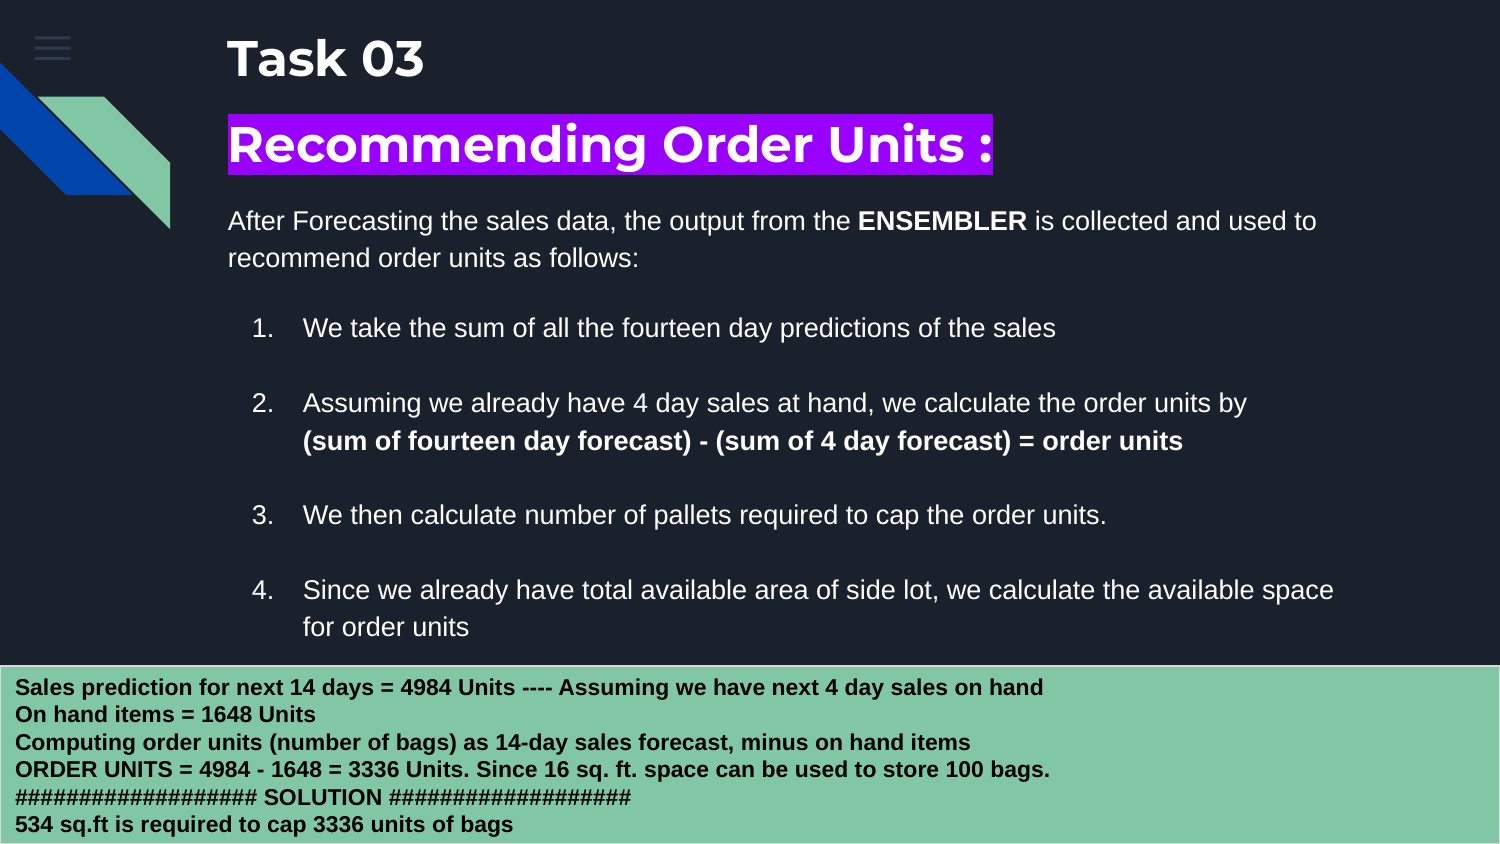

Task 03
# Recommending Order Units :
After Forecasting the sales data, the output from the ENSEMBLER is collected and used to recommend order units as follows:
We take the sum of all the fourteen day predictions of the sales
Assuming we already have 4 day sales at hand, we calculate the order units by
(sum of fourteen day forecast) - (sum of 4 day forecast) = order units
We then calculate number of pallets required to cap the order units.
Since we already have total available area of side lot, we calculate the available space for order units

Sales prediction for next 14 days = 4984 Units ---- Assuming we have next 4 day sales on hand
On hand items = 1648 Units
Computing order units (number of bags) as 14-day sales forecast, minus on hand items
ORDER UNITS = 4984 - 1648 = 3336 Units. Since 16 sq. ft. space can be used to store 100 bags.
################### SOLUTION ###################
534 sq.ft is required to cap 3336 units of bags